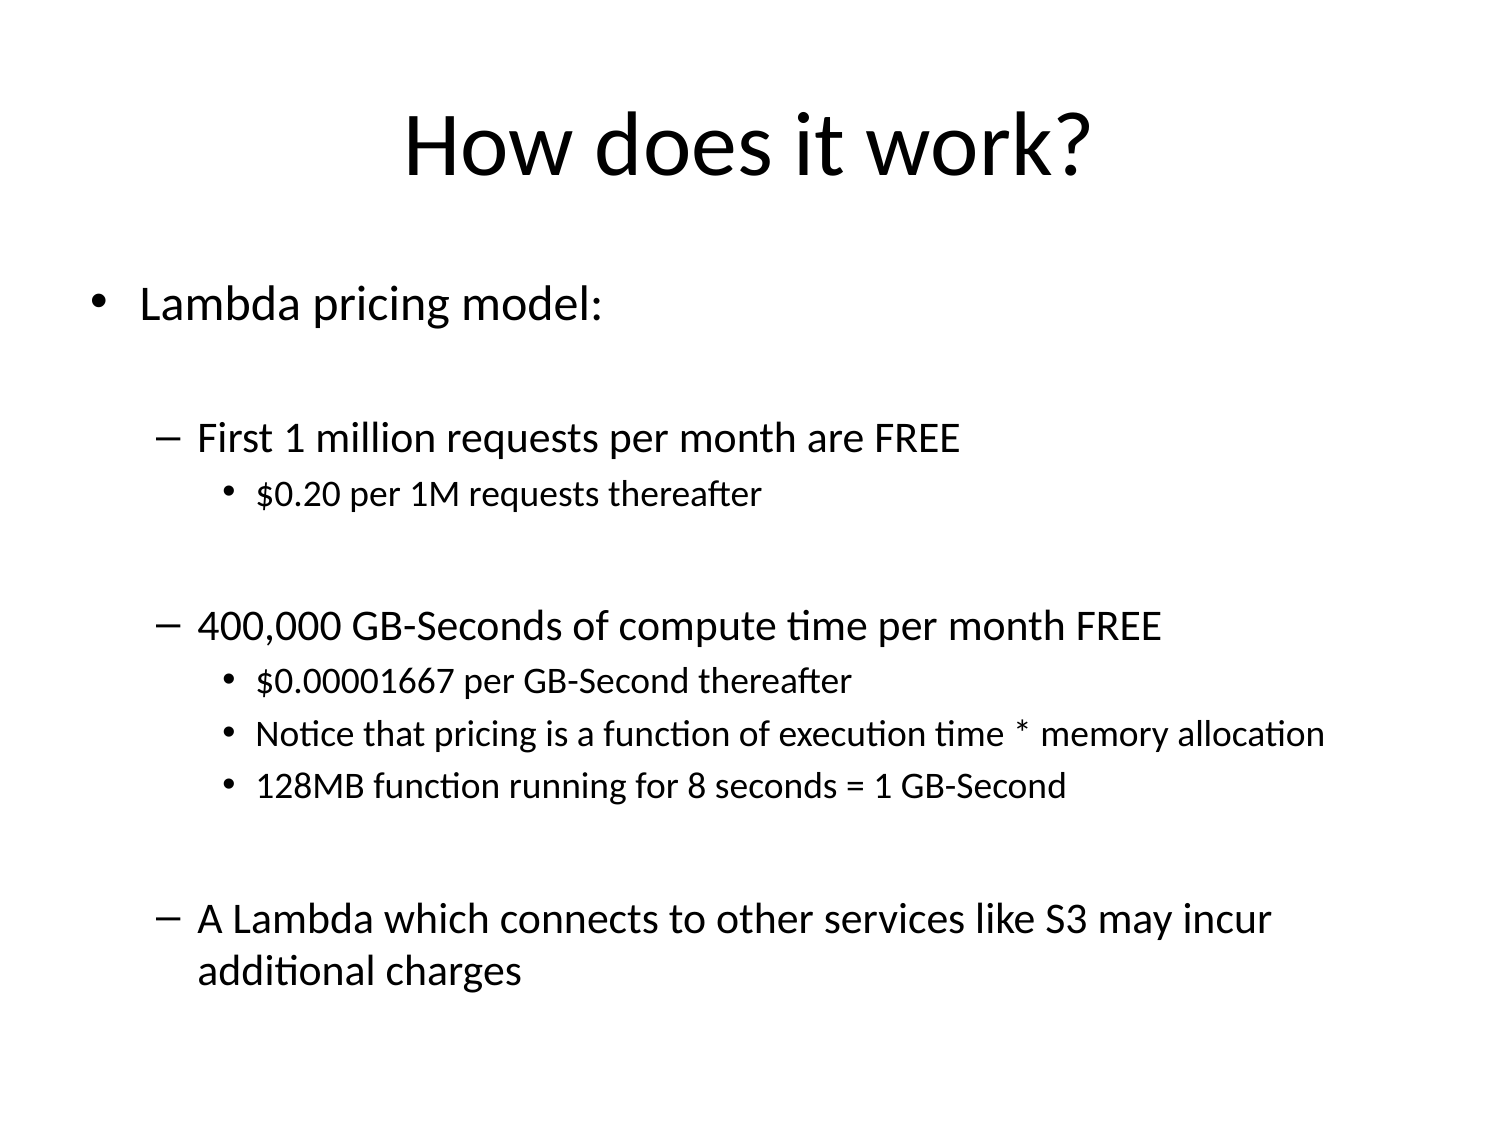

# How does it work?
Lambda pricing model:

First 1 million requests per month are FREE
$0.20 per 1M requests thereafter

400,000 GB-Seconds of compute time per month FREE
$0.00001667 per GB-Second thereafter
Notice that pricing is a function of execution time * memory allocation
128MB function running for 8 seconds = 1 GB-Second

A Lambda which connects to other services like S3 may incur additional charges